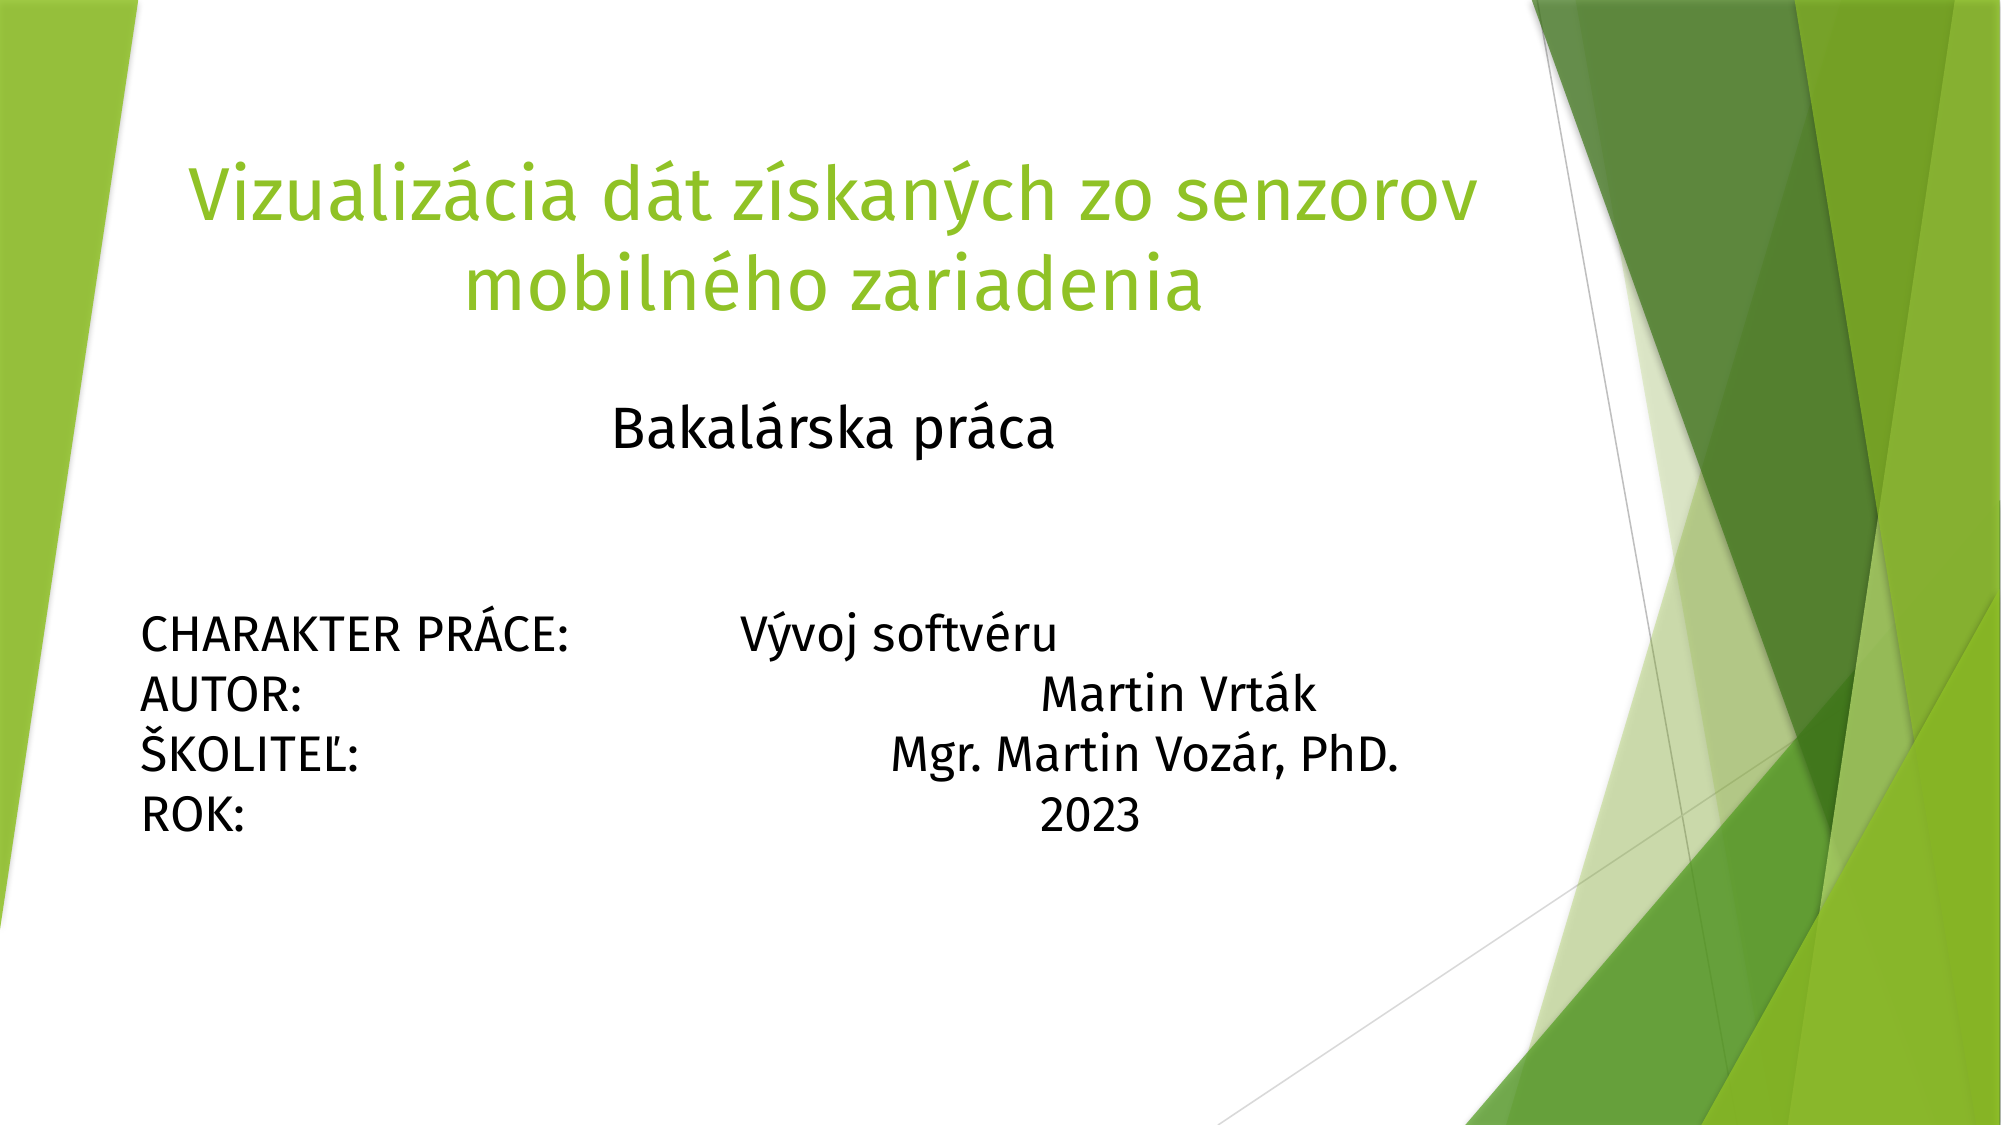

# Vizualizácia dát získaných zo senzorov mobilného zariadenia
Bakalárska práca
CHARAKTER PRÁCE:  	Vývoj softvéru
AUTOR:					Martin Vrták
ŠKOLITEĽ:				Mgr. Martin Vozár, PhD.
ROK:						2023